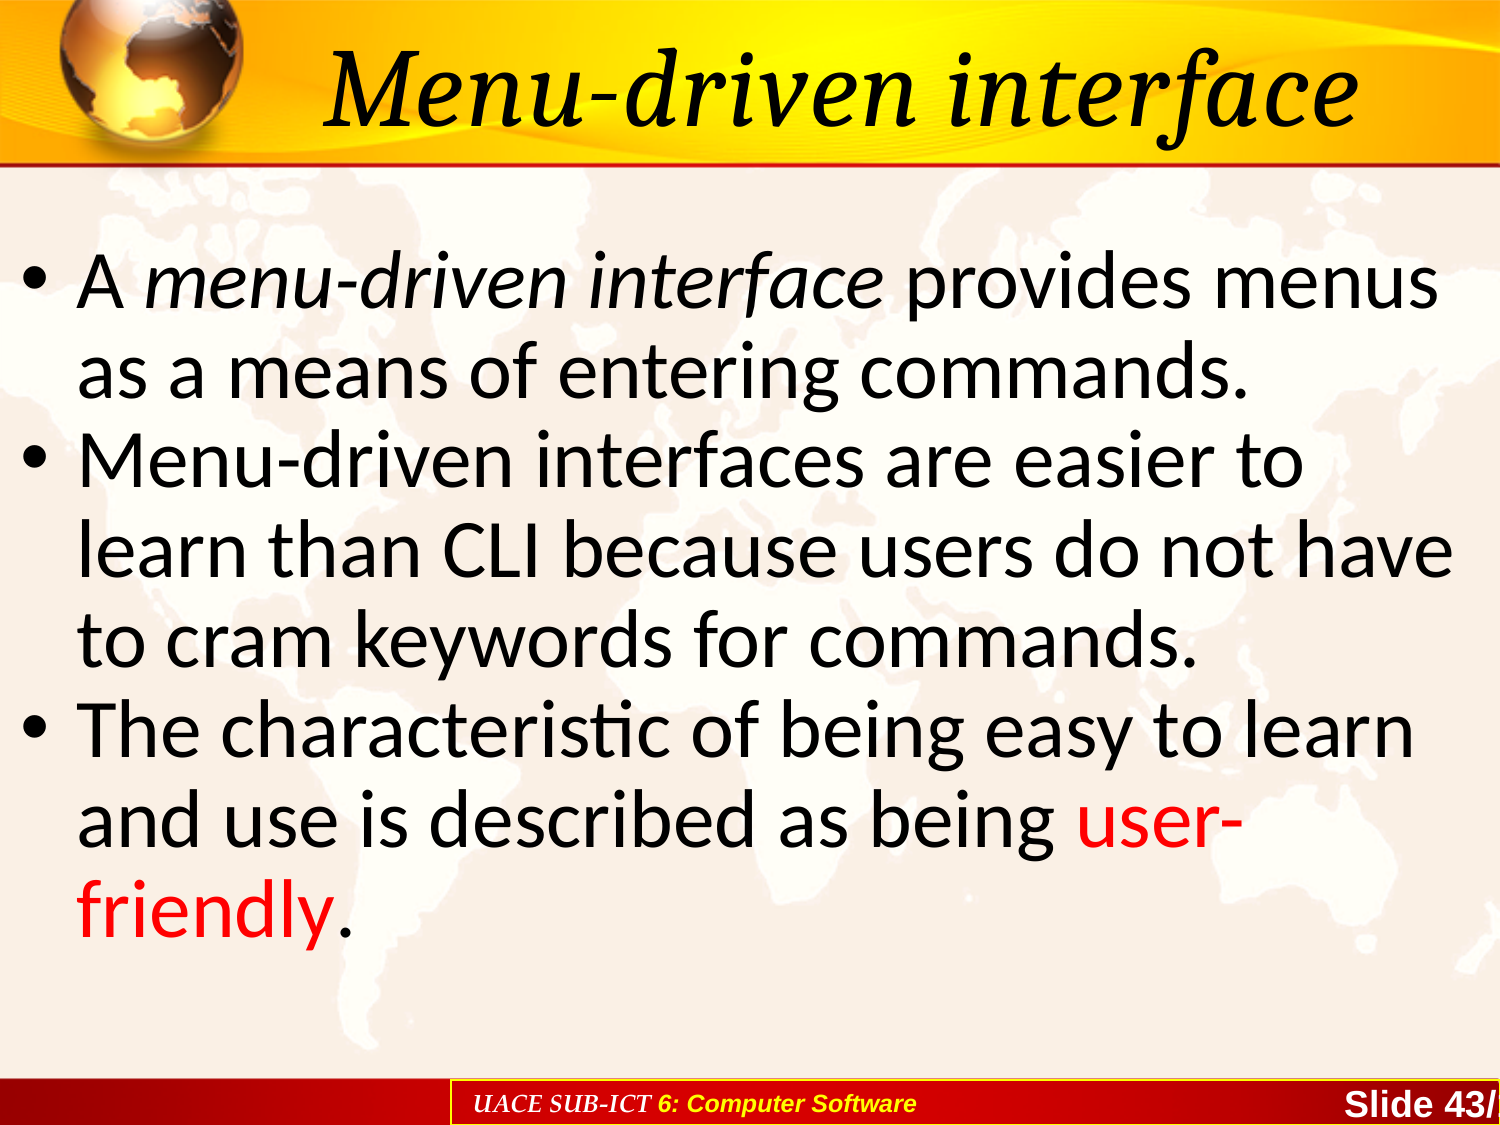

# Menu-driven interface
A menu-driven interface provides menus as a means of entering commands.
Menu-driven interfaces are easier to learn than CLI because users do not have to cram keywords for commands.
The characteristic of being easy to learn and use is described as being user-friendly.